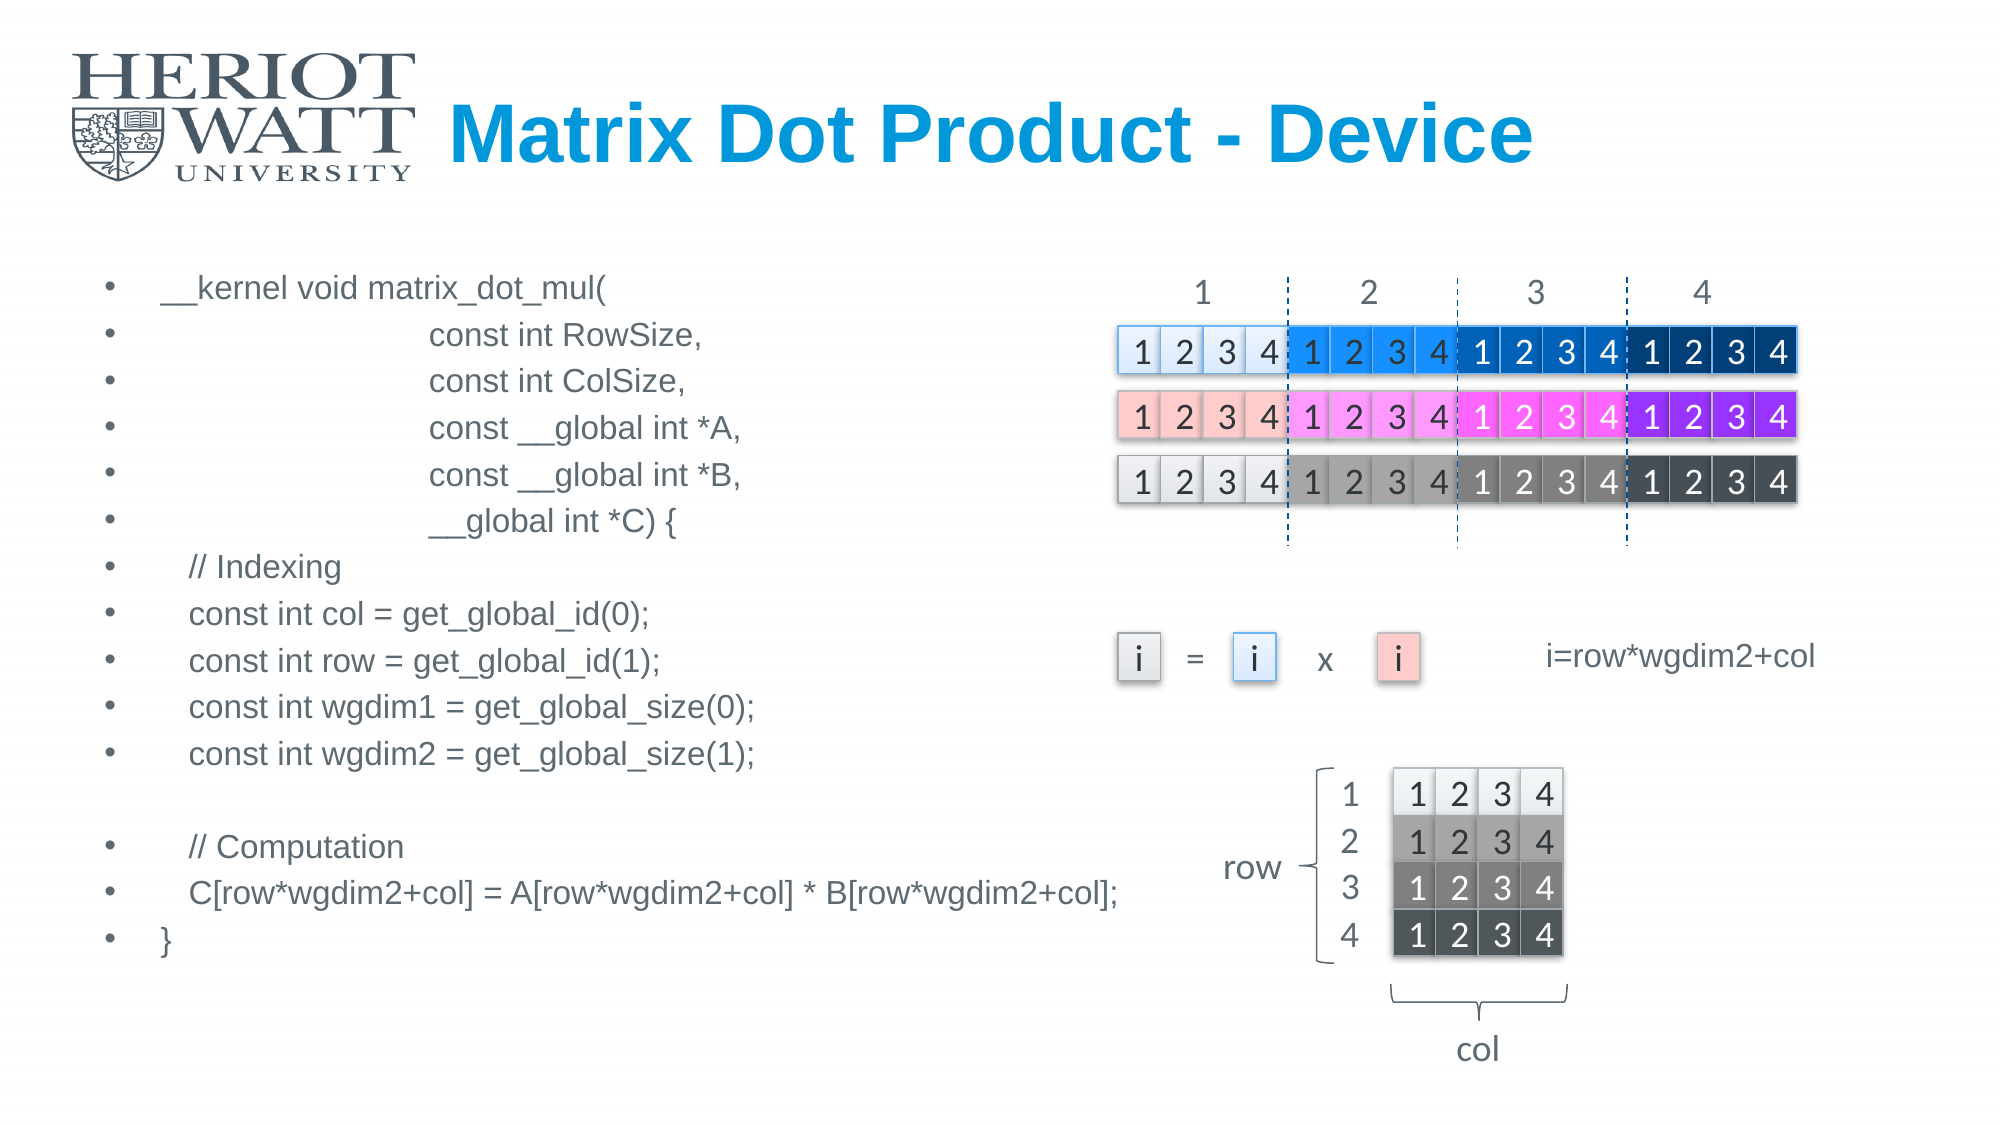

# Matrix Dot Product - Device
__kernel void matrix_dot_mul(
                             const int RowSize,
                             const int ColSize,
                             const __global int *A,
                             const __global int *B,
                             __global int *C) {
   // Indexing
   const int col = get_global_id(0);
   const int row = get_global_id(1);
   const int wgdim1 = get_global_size(0);
   const int wgdim2 = get_global_size(1);

   // Computation
   C[row*wgdim2+col] = A[row*wgdim2+col] * B[row*wgdim2+col];
}
1
2
3
4
1
2
3
4
1
2
3
4
1
2
3
4
1
2
3
4
1
2
3
4
1
2
3
4
1
2
3
4
1
2
3
4
1
2
3
4
1
2
3
4
1
2
3
4
1
2
3
4
=
x
i=row*wgdim2+col
i
i
i
1

1
2
3
4
2
1
2
3
4
row
3
1
2
3
4
4
1
2
3
4

col